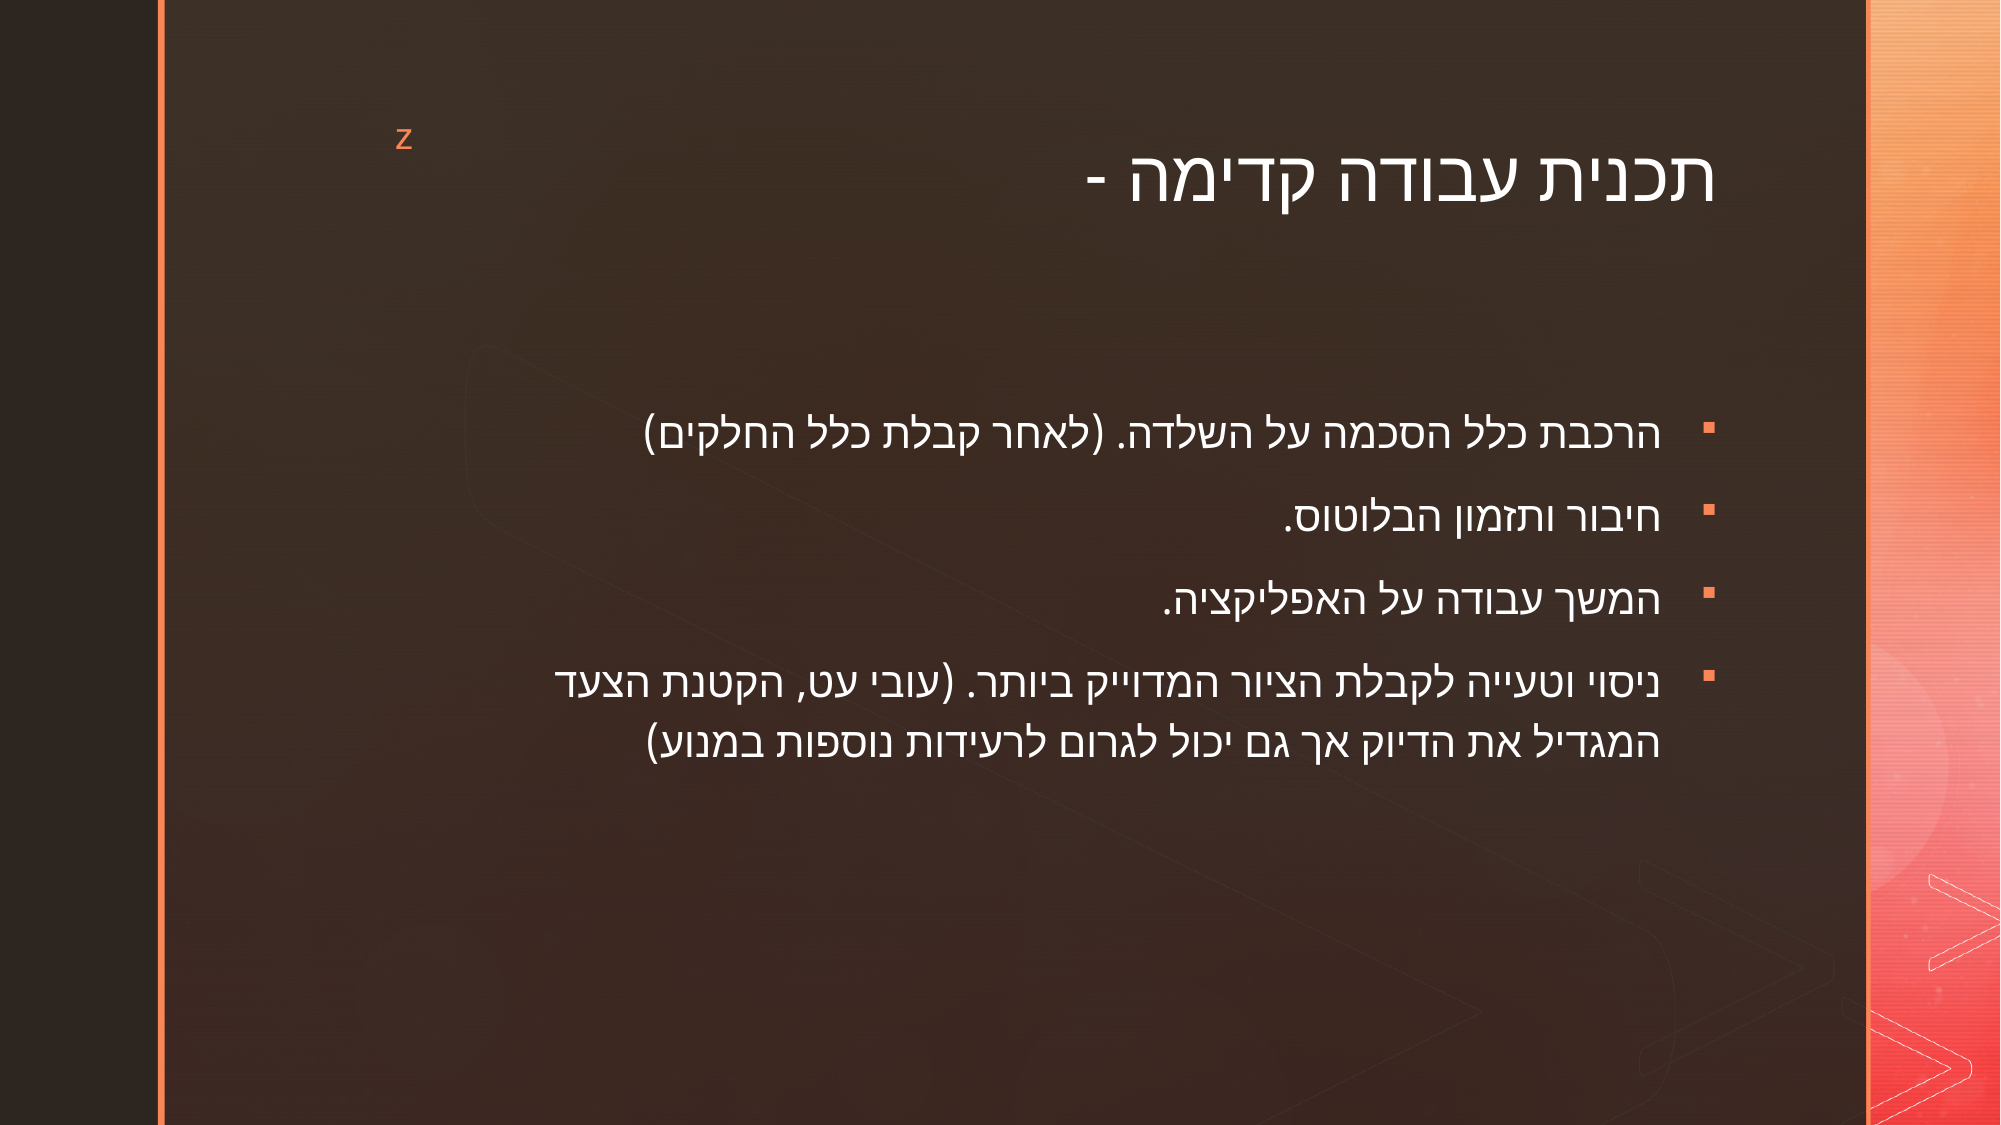

# תכנית עבודה קדימה -
הרכבת כלל הסכמה על השלדה. (לאחר קבלת כלל החלקים)
חיבור ותזמון הבלוטוס.
המשך עבודה על האפליקציה.
ניסוי וטעייה לקבלת הציור המדוייק ביותר. (עובי עט, הקטנת הצעד המגדיל את הדיוק אך גם יכול לגרום לרעידות נוספות במנוע)